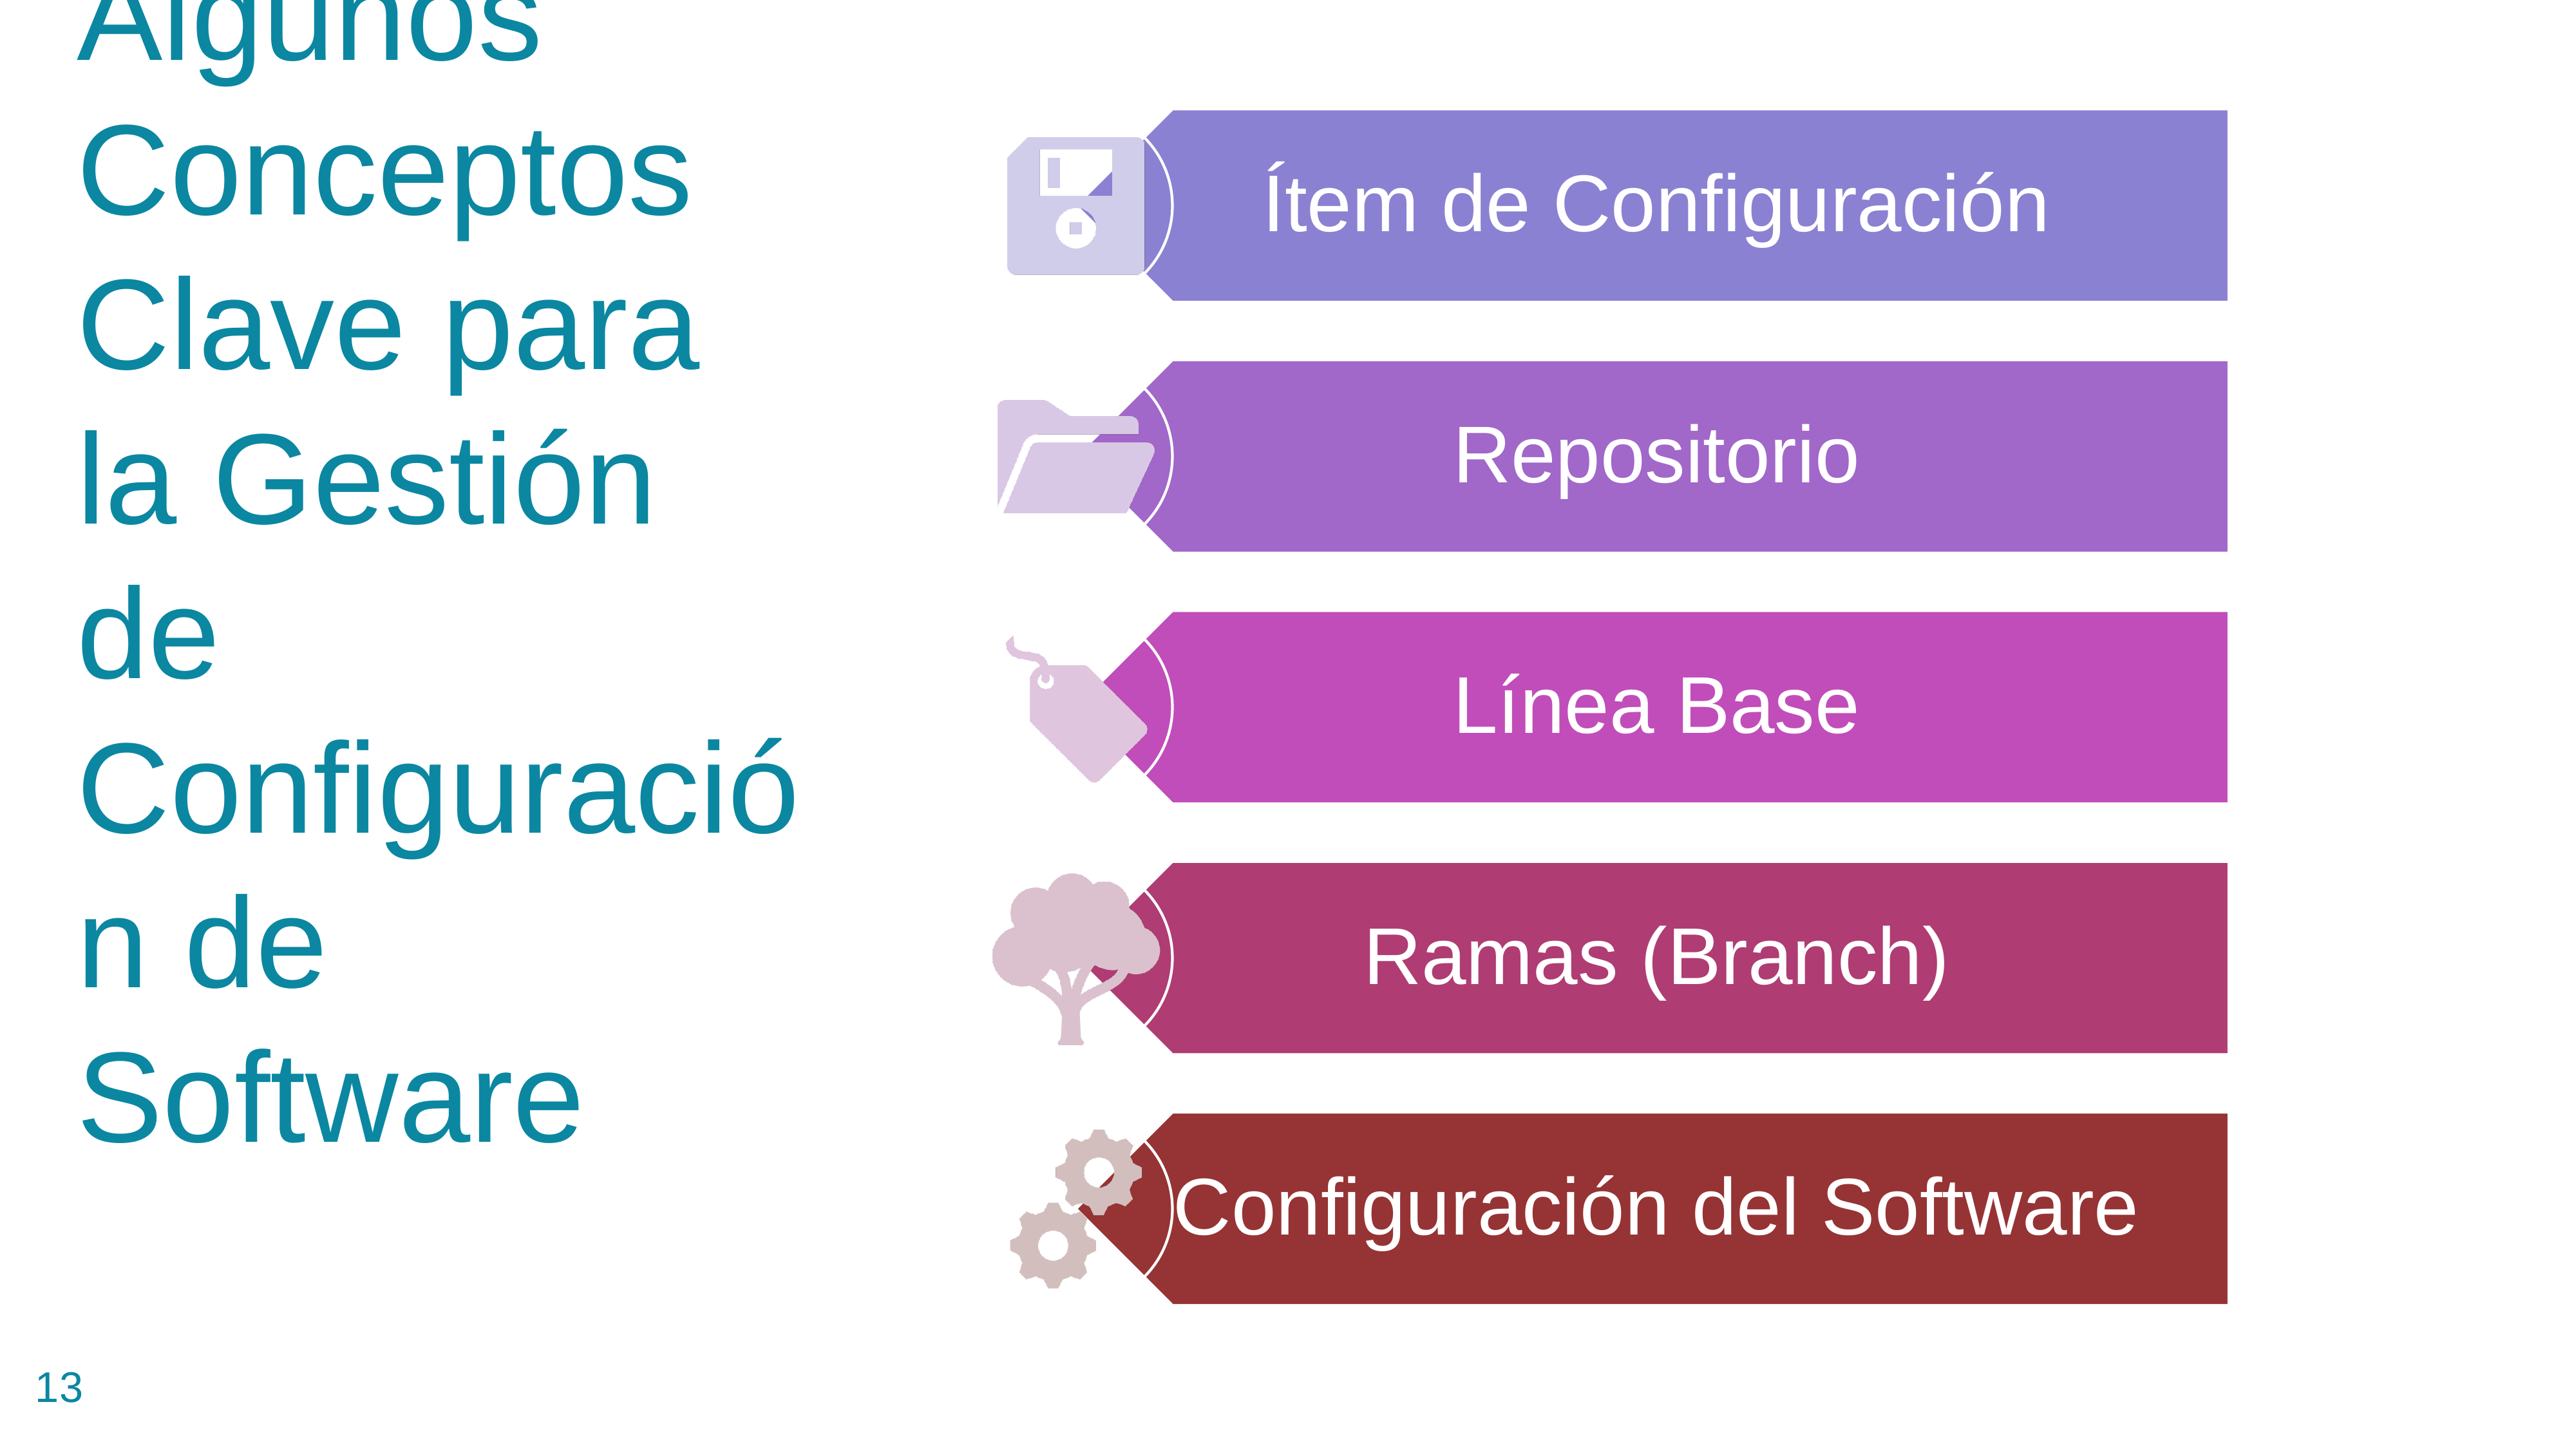

Ítem de Configuración
Repositorio
Línea Base
Ramas (Branch)
Configuración del Software
# Algunos Conceptos Clave para la Gestión de Configuración de Software
13